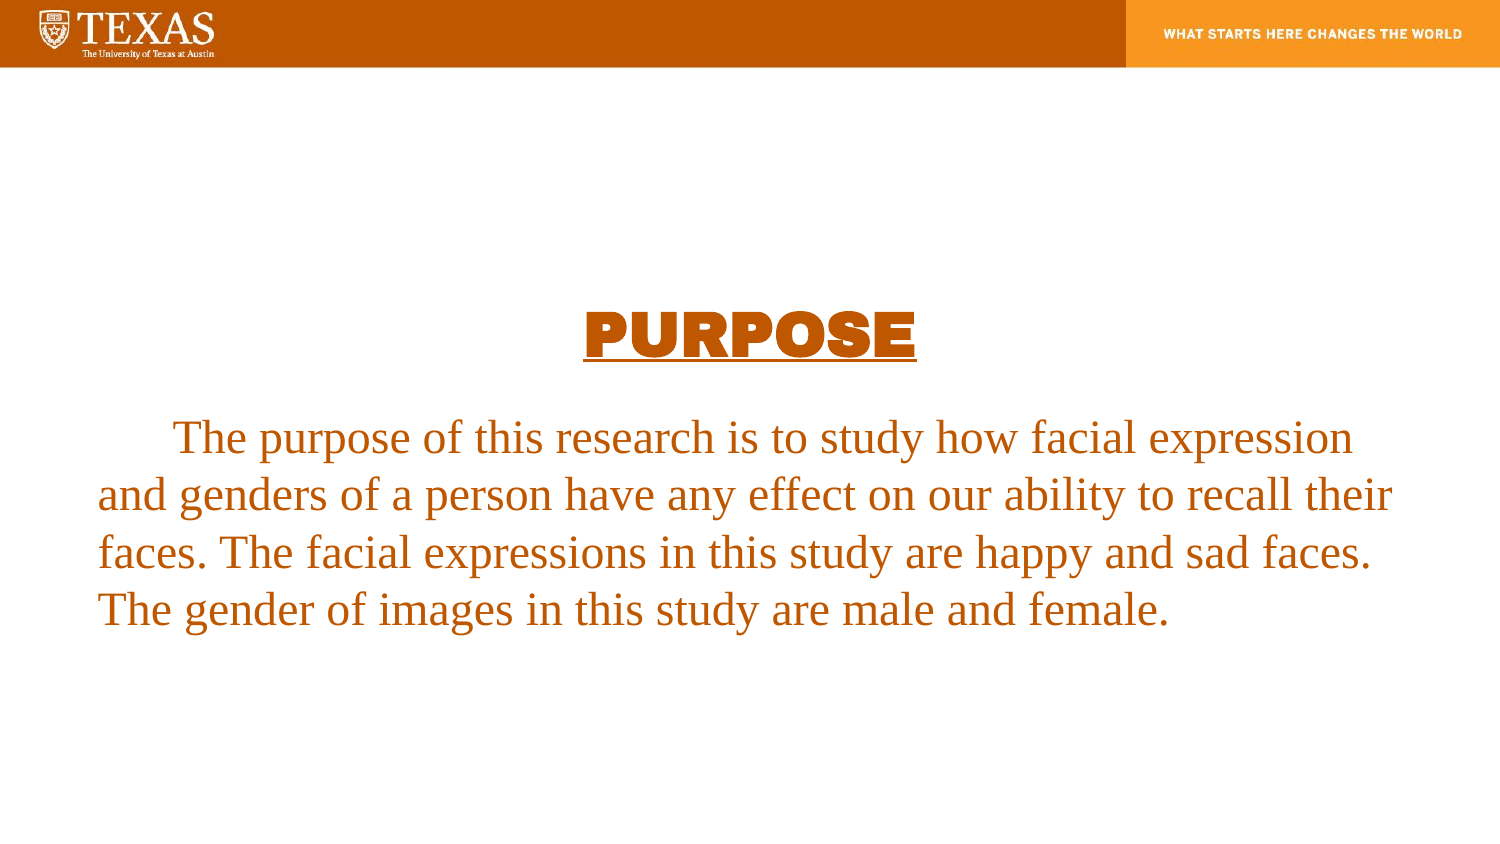

PURPOSE
The purpose of this research is to study how facial expression and genders of a person have any effect on our ability to recall their faces. The facial expressions in this study are happy and sad faces. The gender of images in this study are male and female.
Introduction (typically 3-4 slides). Explain why your work is interesting. Place the study in context – how does it relate to / follow from the scientific literature on this subject. If it relates to any applied issues (e.g., environmental problems), mention this here. Use some pretty visuals (photographs, drawings, etc.) to get the audience excited about the issue and questions you are addressing. Clearly state your hypotheses.